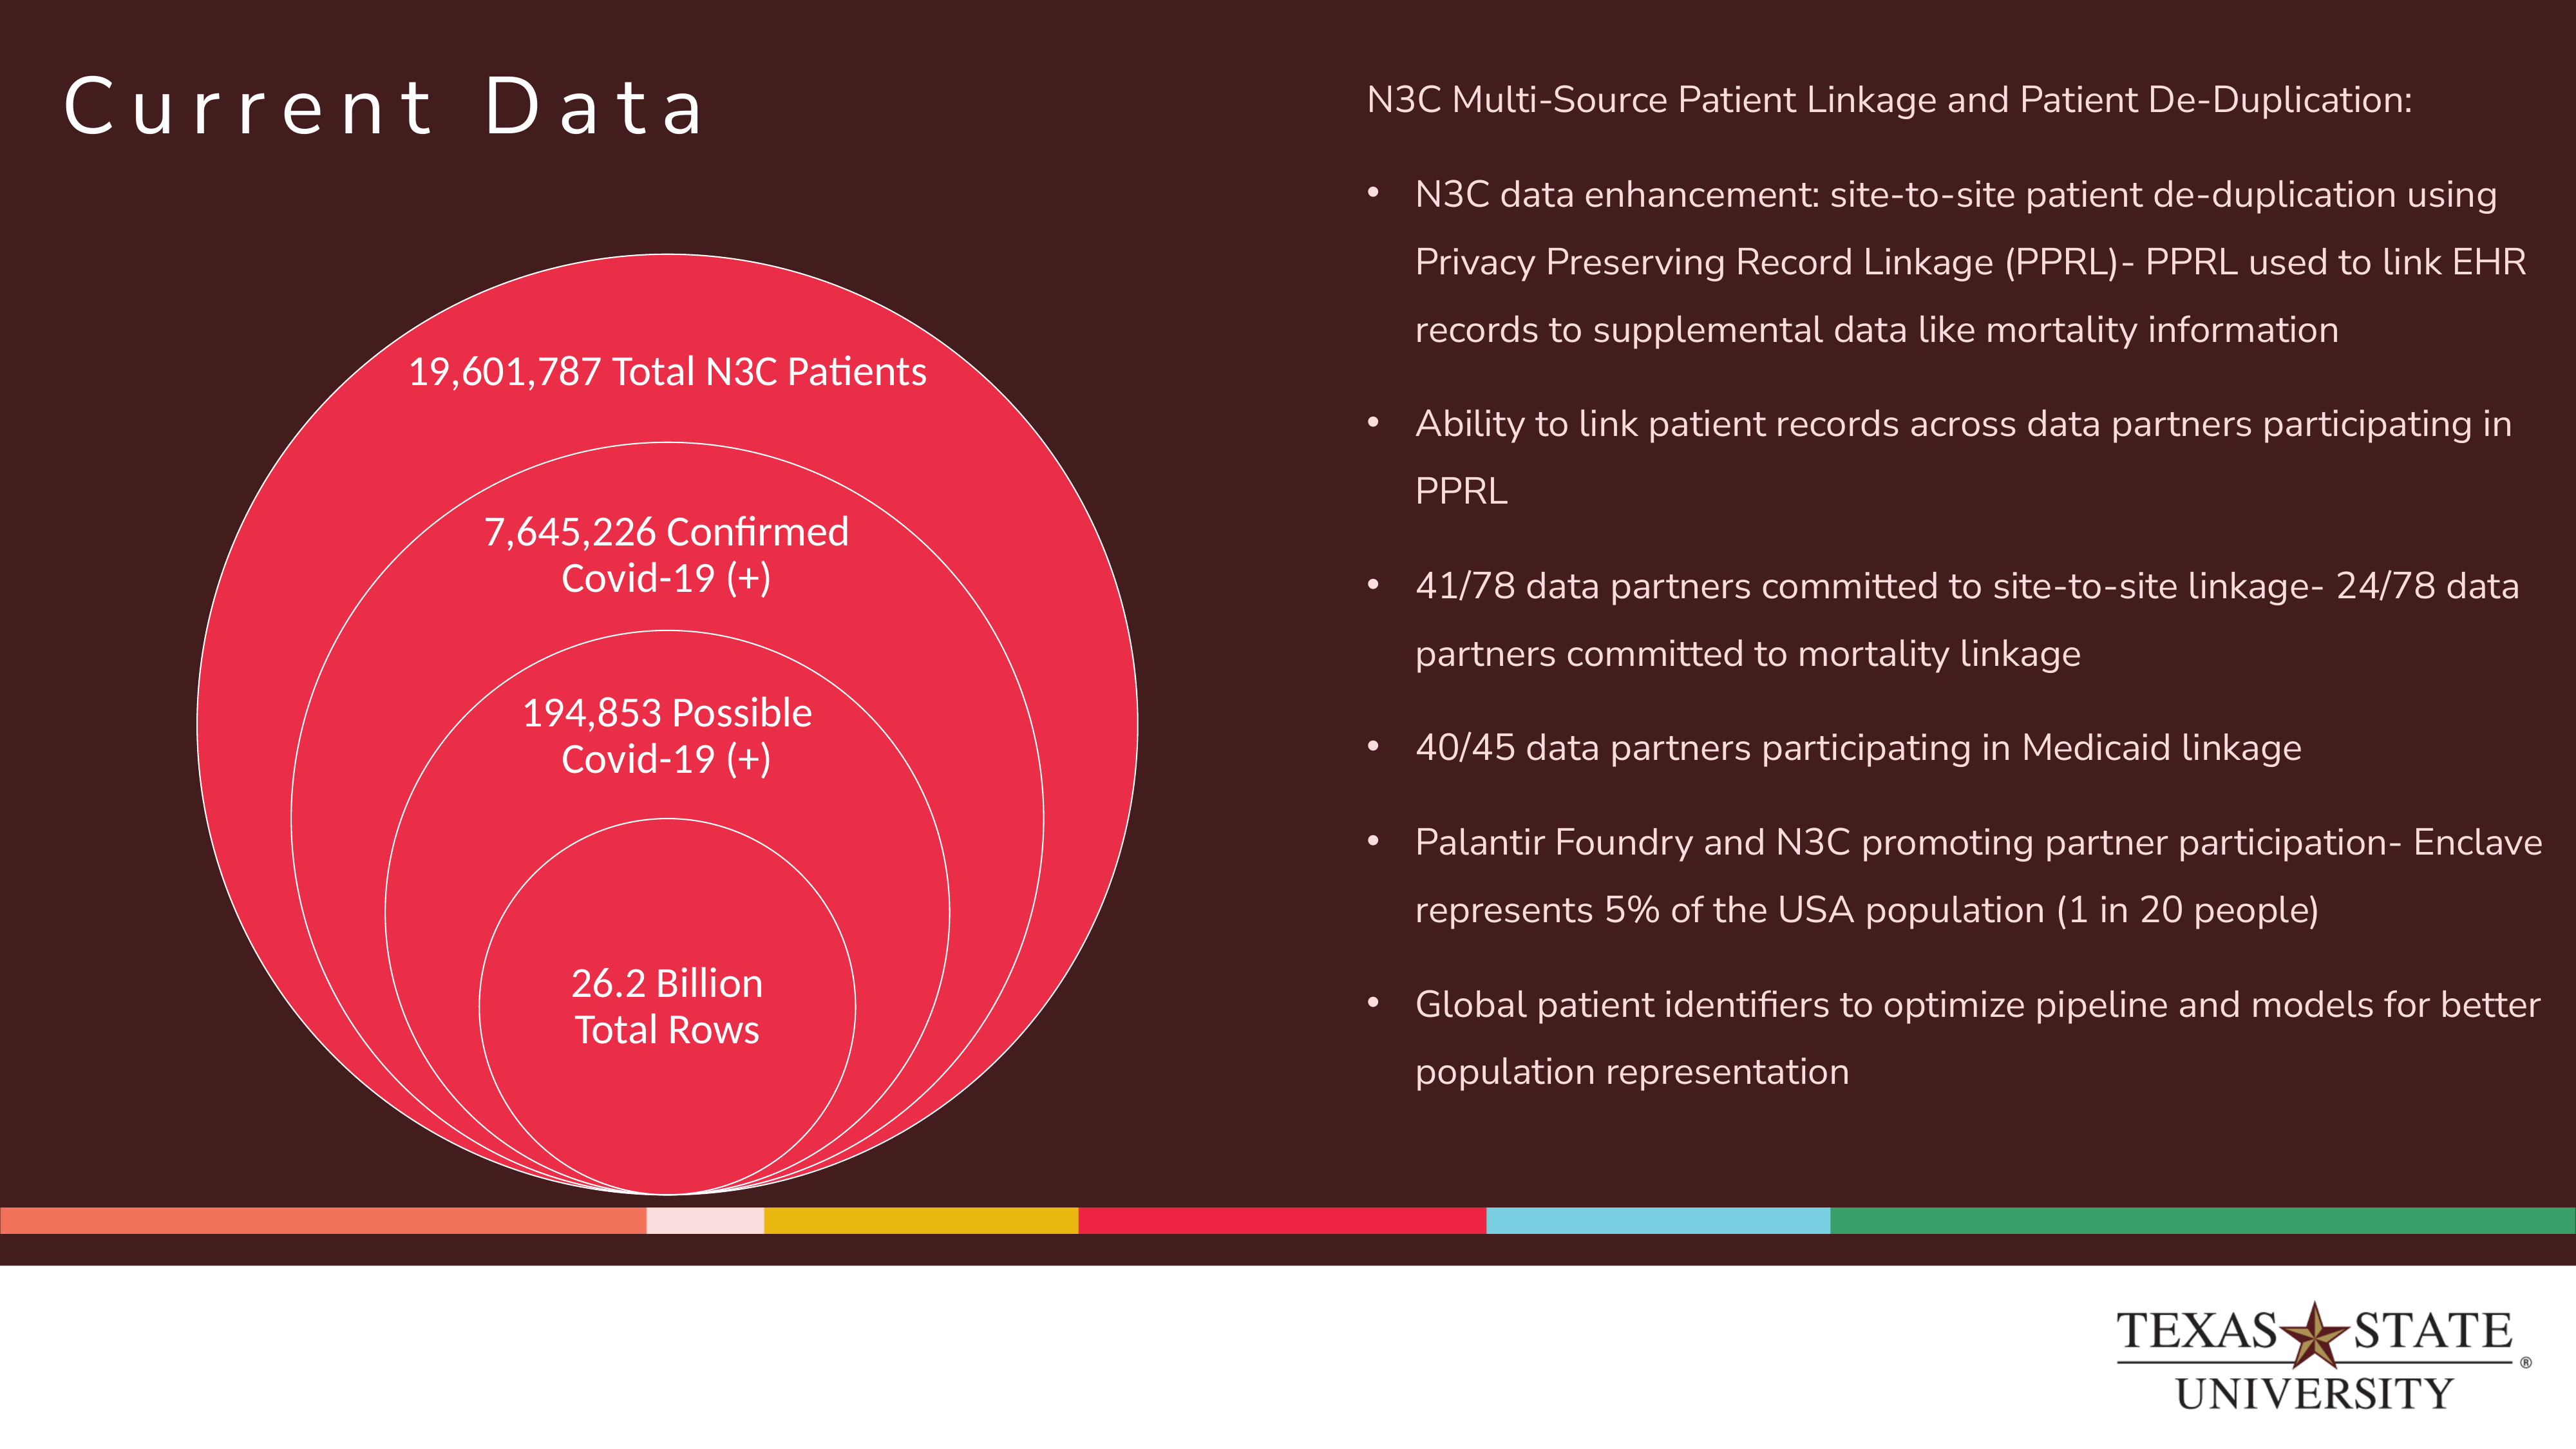

N3C Multi-Source Patient Linkage and Patient De-Duplication:
N3C data enhancement: site-to-site patient de-duplication using Privacy Preserving Record Linkage (PPRL)- PPRL used to link EHR records to supplemental data like mortality information
Ability to link patient records across data partners participating in PPRL
41/78 data partners committed to site-to-site linkage- 24/78 data partners committed to mortality linkage
40/45 data partners participating in Medicaid linkage
Palantir Foundry and N3C promoting partner participation- Enclave represents 5% of the USA population (1 in 20 people)
Global patient identifiers to optimize pipeline and models for better population representation
# Current Data
19,601,787 Total N3C Patients
7,645,226 Confirmed Covid-19 (+)
194,853 Possible Covid-19 (+)
26.2 Billion Total Rows